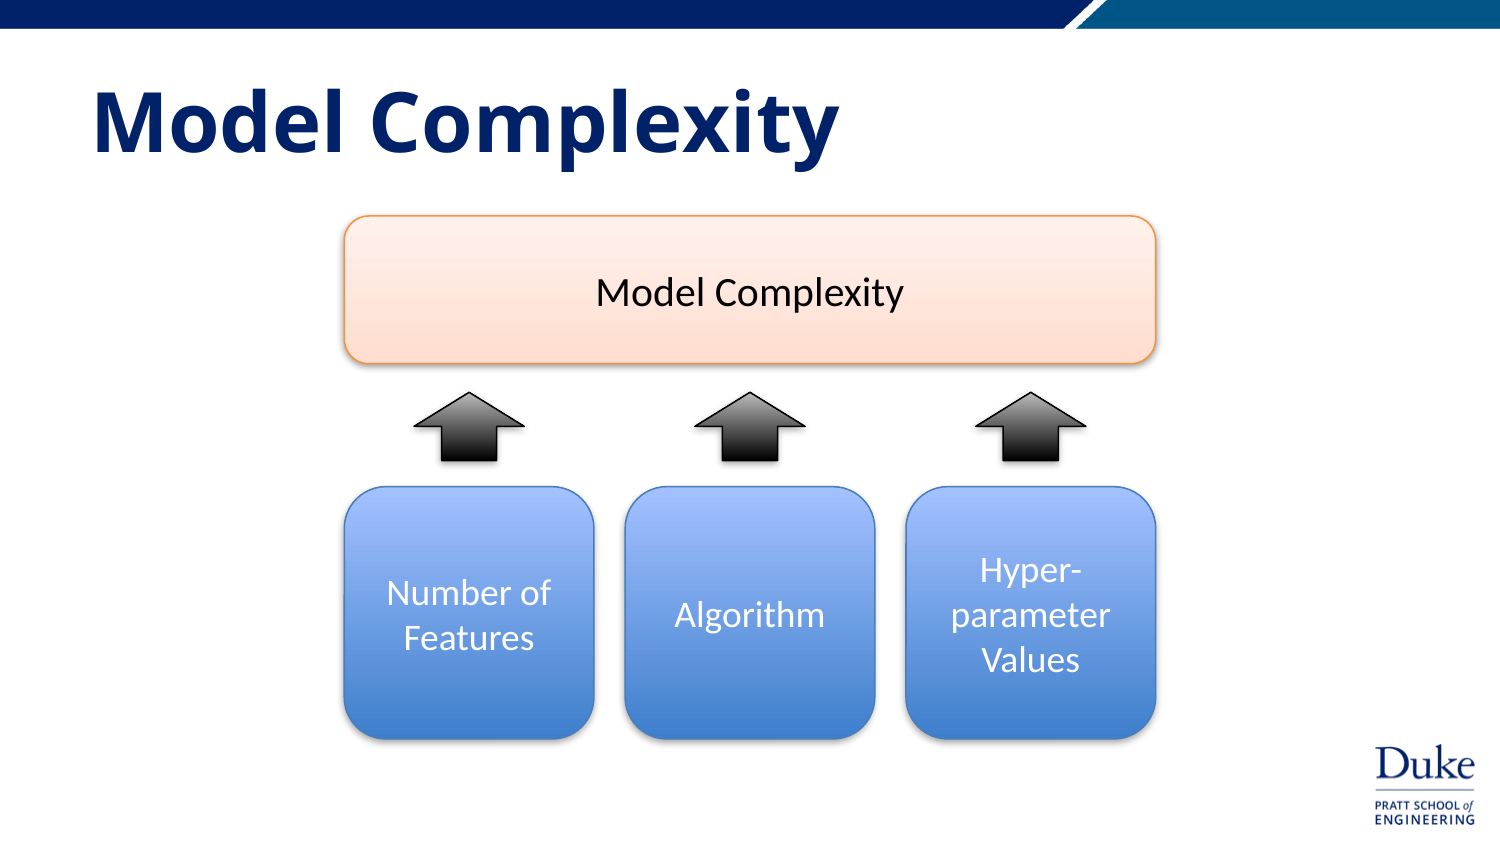

# Model Complexity
Model Complexity

Number of Features
Algorithm
Hyper-parameter Values